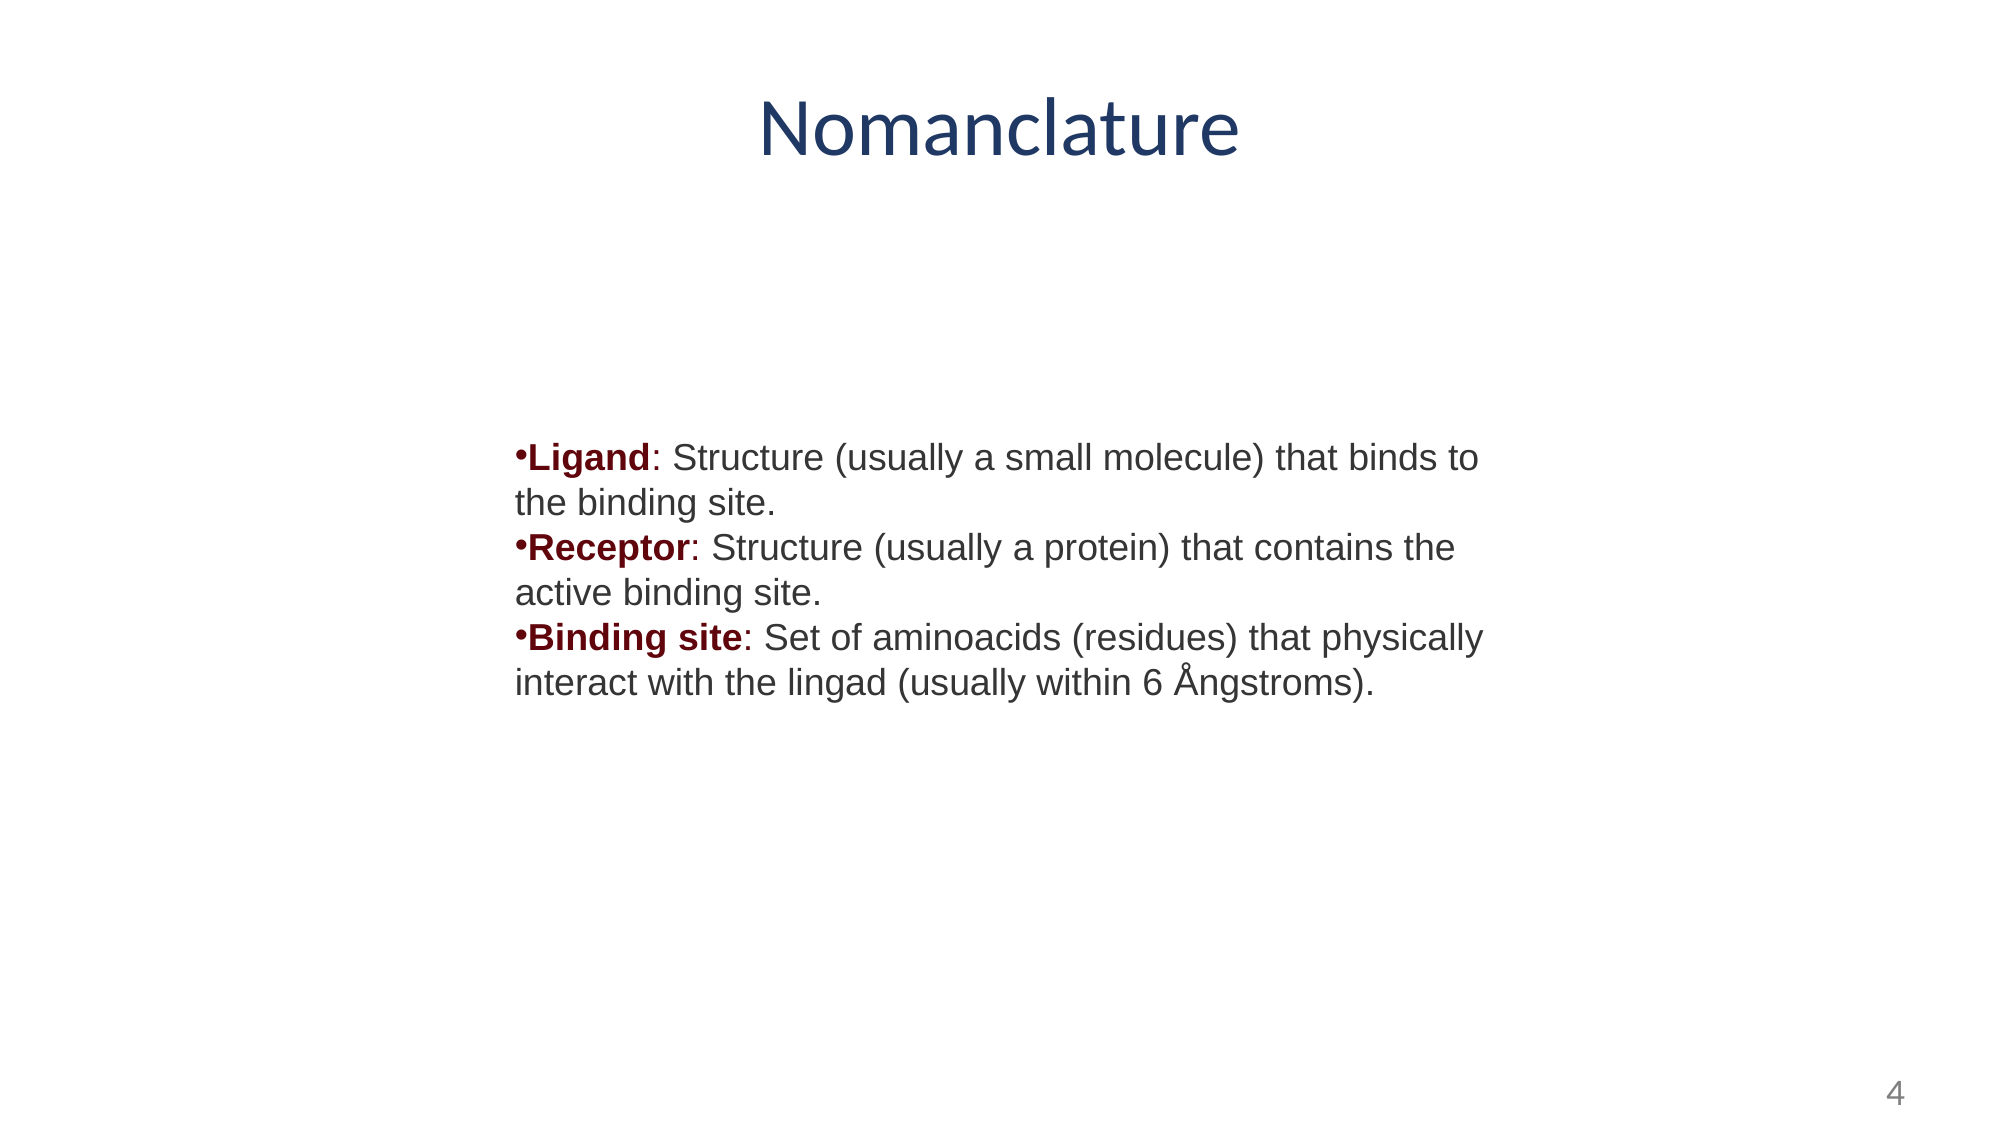

# Nomanclature
Ligand: Structure (usually a small molecule) that binds to the binding site.
Receptor: Structure (usually a protein) that contains the active binding site.
Binding site: Set of aminoacids (residues) that physically interact with the lingad (usually within 6 Ångstroms).
4